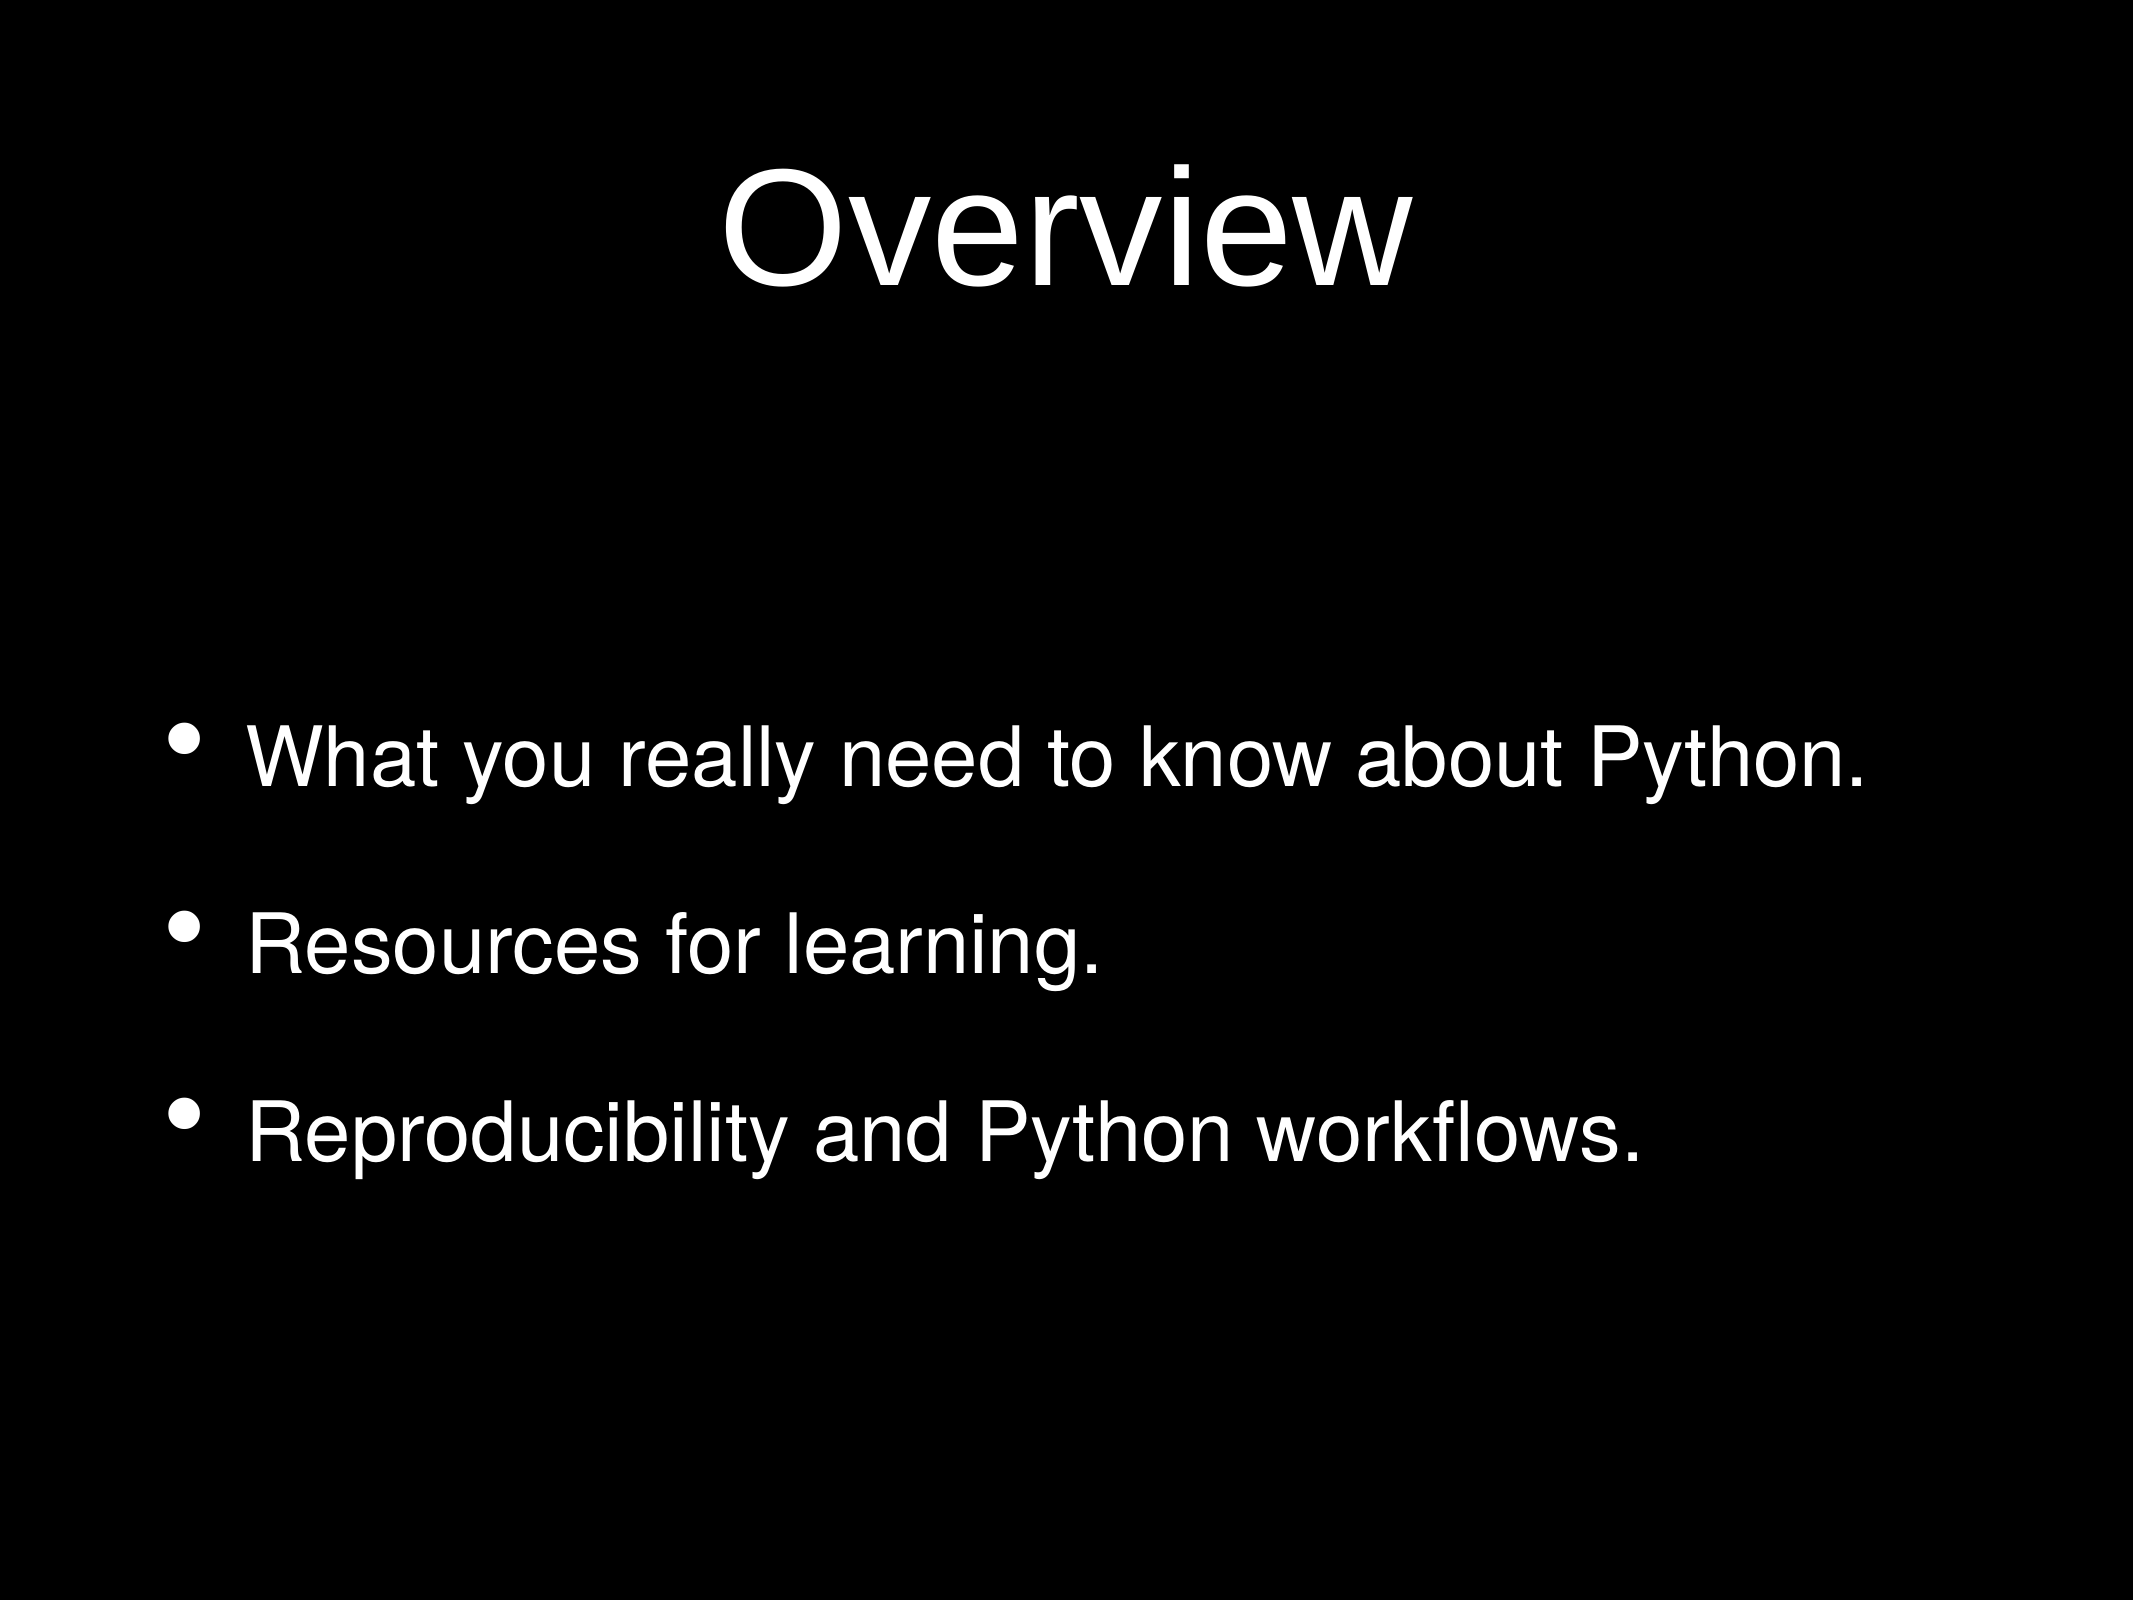

# Overview
What you really need to know about Python.
Resources for learning.
Reproducibility and Python workflows.